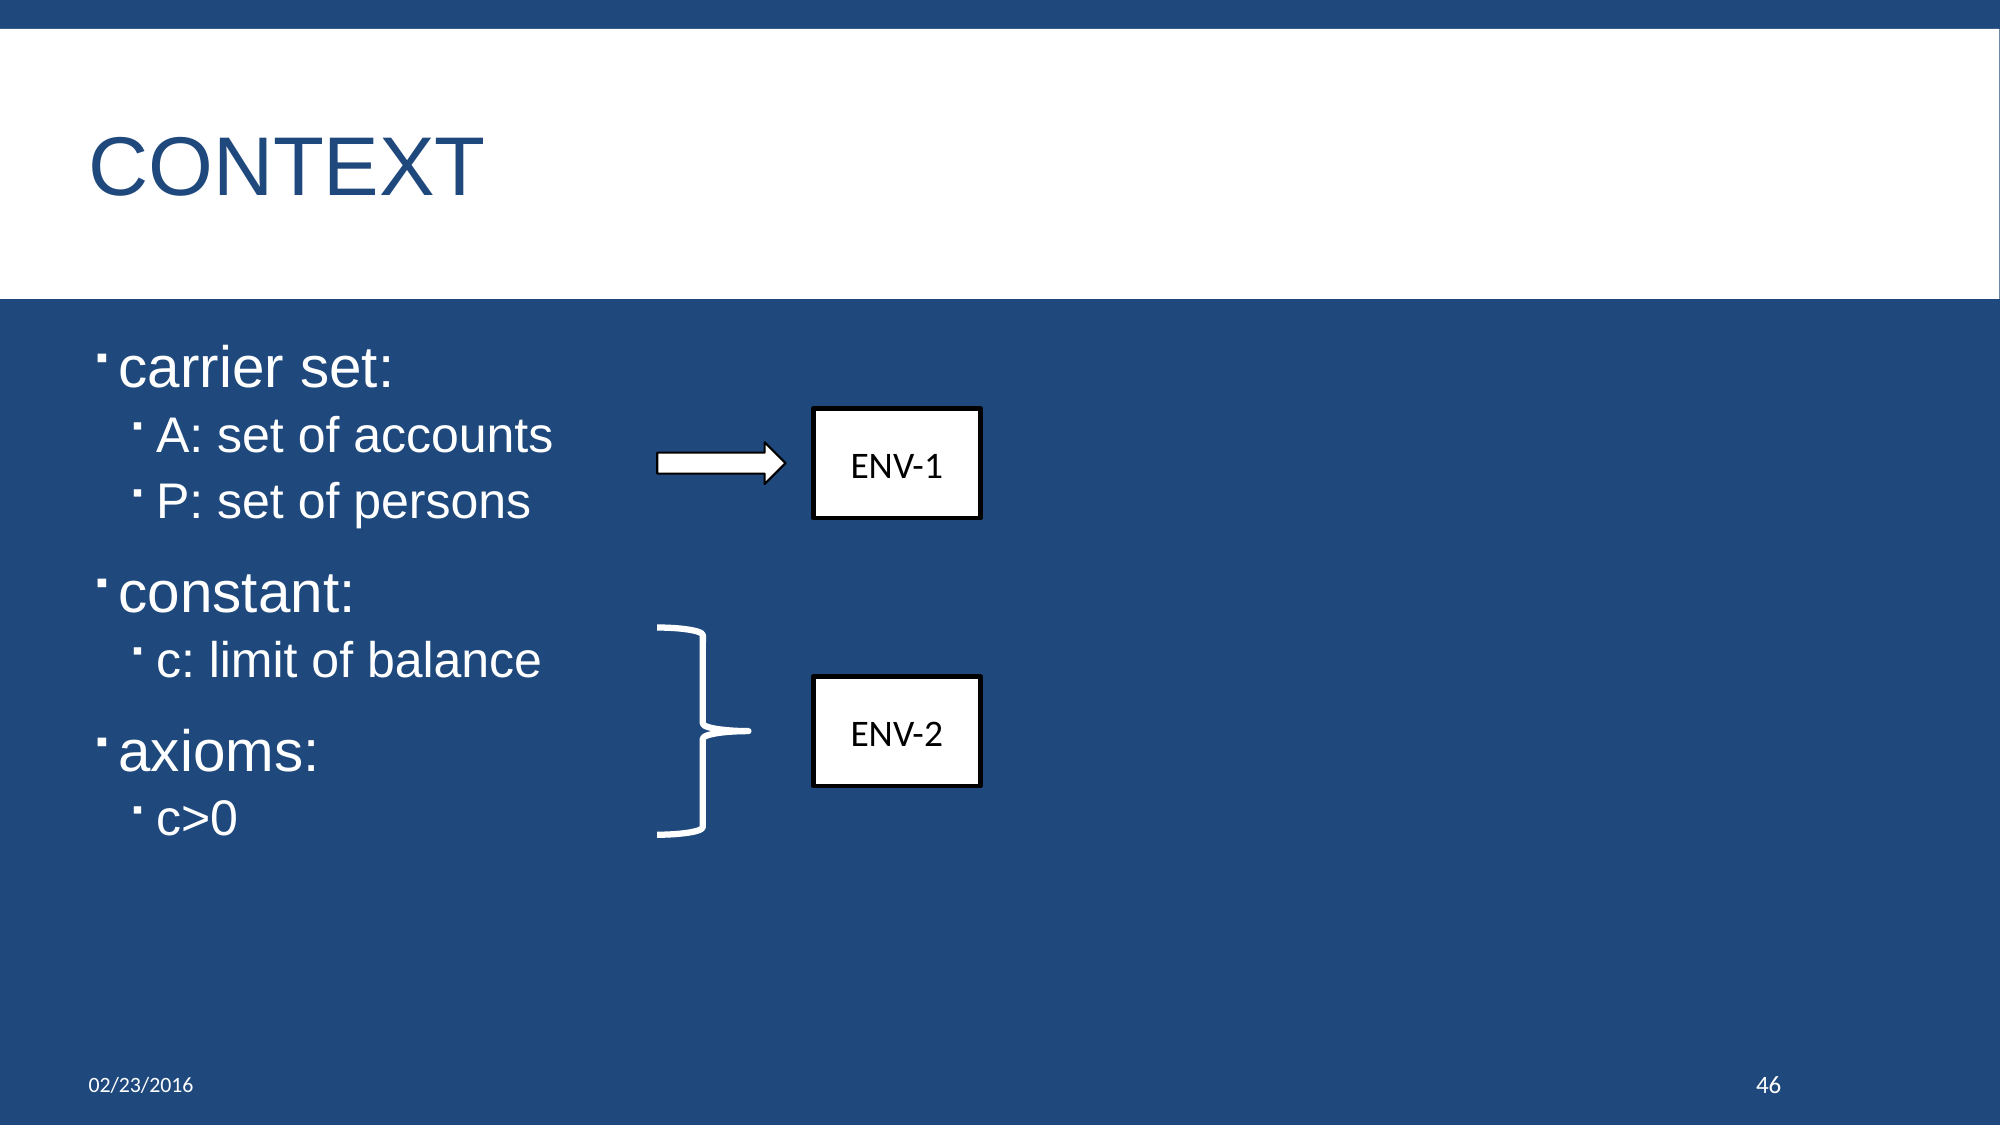

# Context
carrier set:
A: set of accounts
P: set of persons
constant:
c: limit of balance
axioms:
c>0
ENV-1

ENV-2
02/23/2016
46